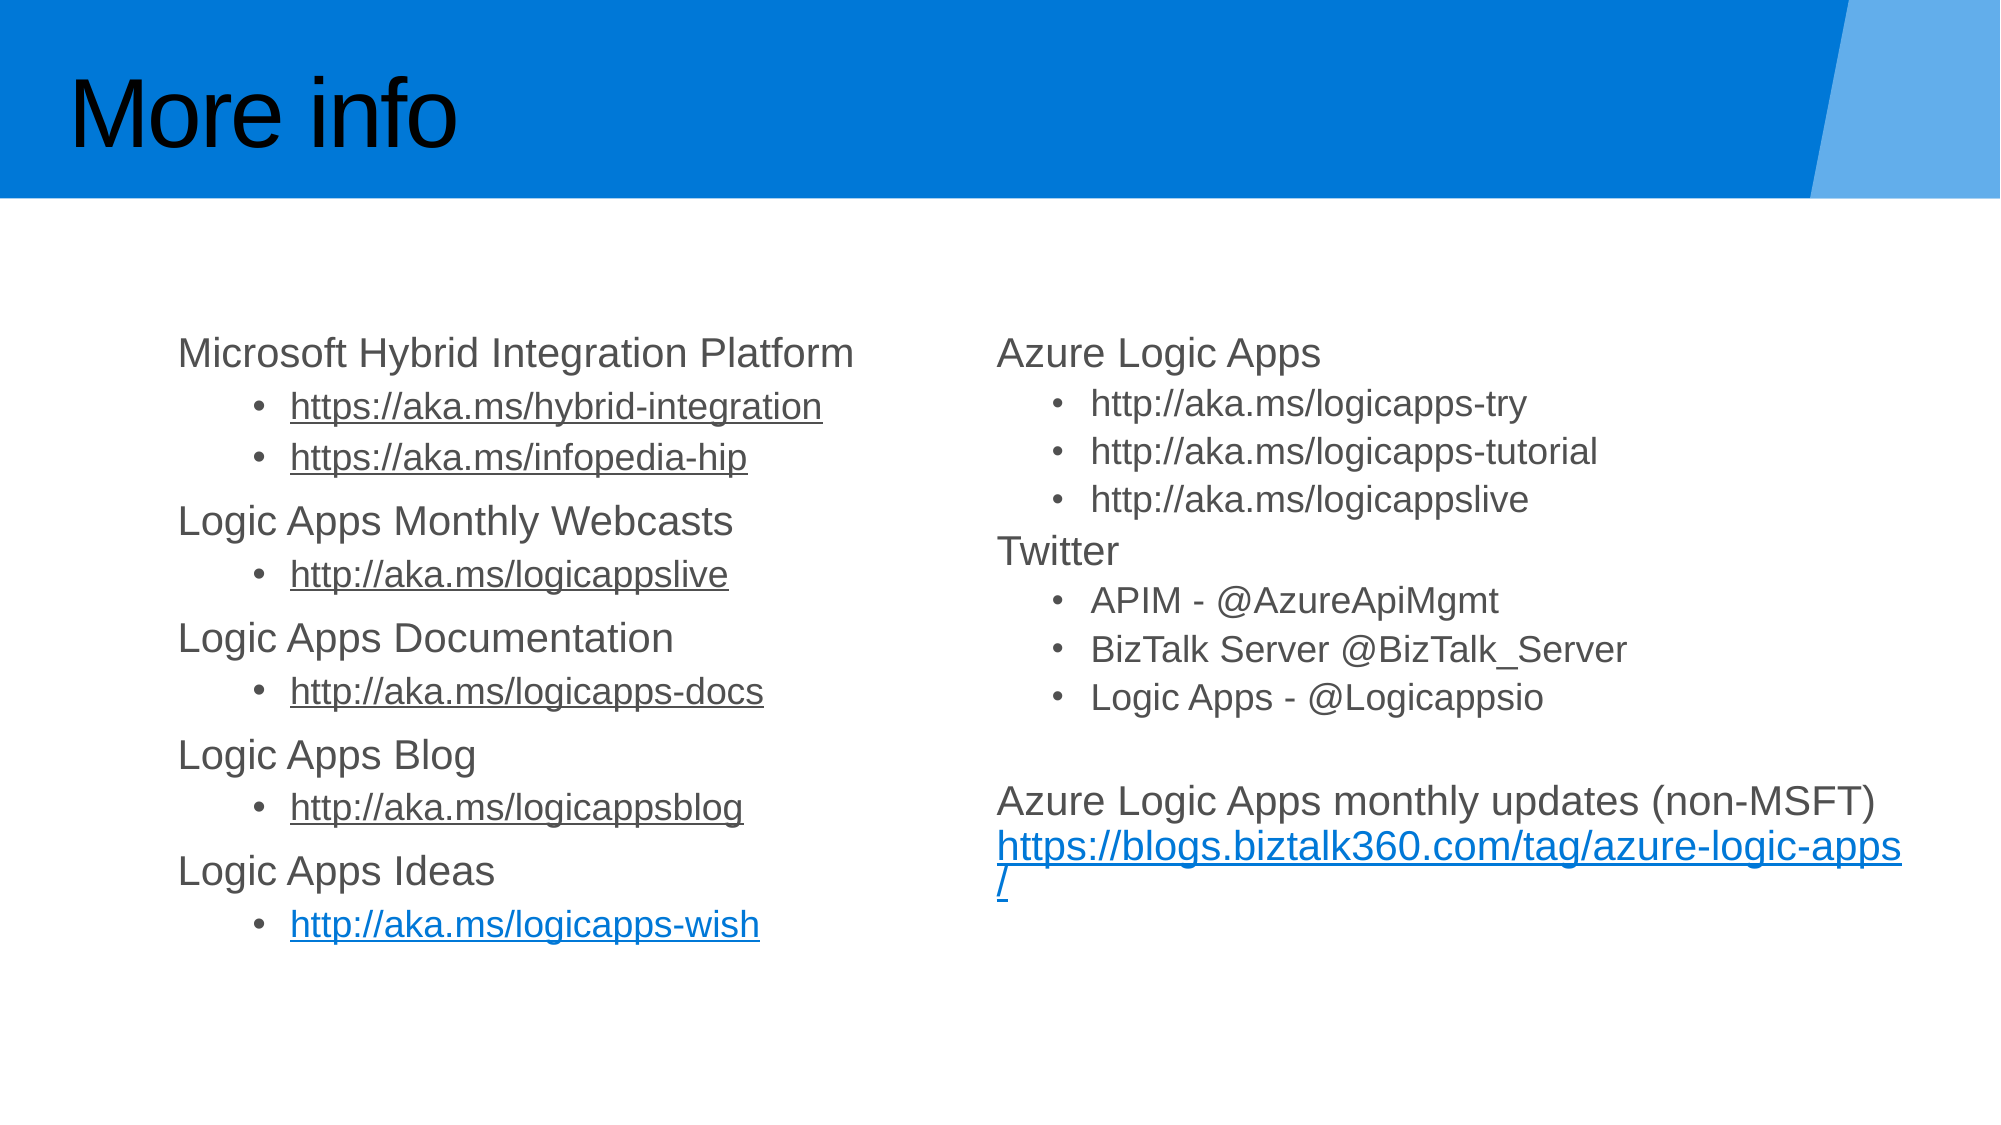

More info
Microsoft Hybrid Integration Platform​
https://aka.ms/hybrid-integration​
https://aka.ms/infopedia-hip​
Logic Apps Monthly Webcasts​
http://aka.ms/logicappslive
Logic Apps Documentation​
http://aka.ms/logicapps-docs
Logic Apps Blog​
http://aka.ms/logicappsblog ​
Logic Apps Ideas​
http://aka.ms/logicapps-wish
Azure Logic Apps​
http://aka.ms/logicapps-try​
http://aka.ms/logicapps-tutorial​
http://aka.ms/logicappslive​
Twitter​
APIM - @AzureApiMgmt​
BizTalk Server @BizTalk_Server​
Logic Apps - @Logicappsio​

Azure Logic Apps monthly updates (non-MSFT) https://blogs.biztalk360.com/tag/azure-logic-apps/